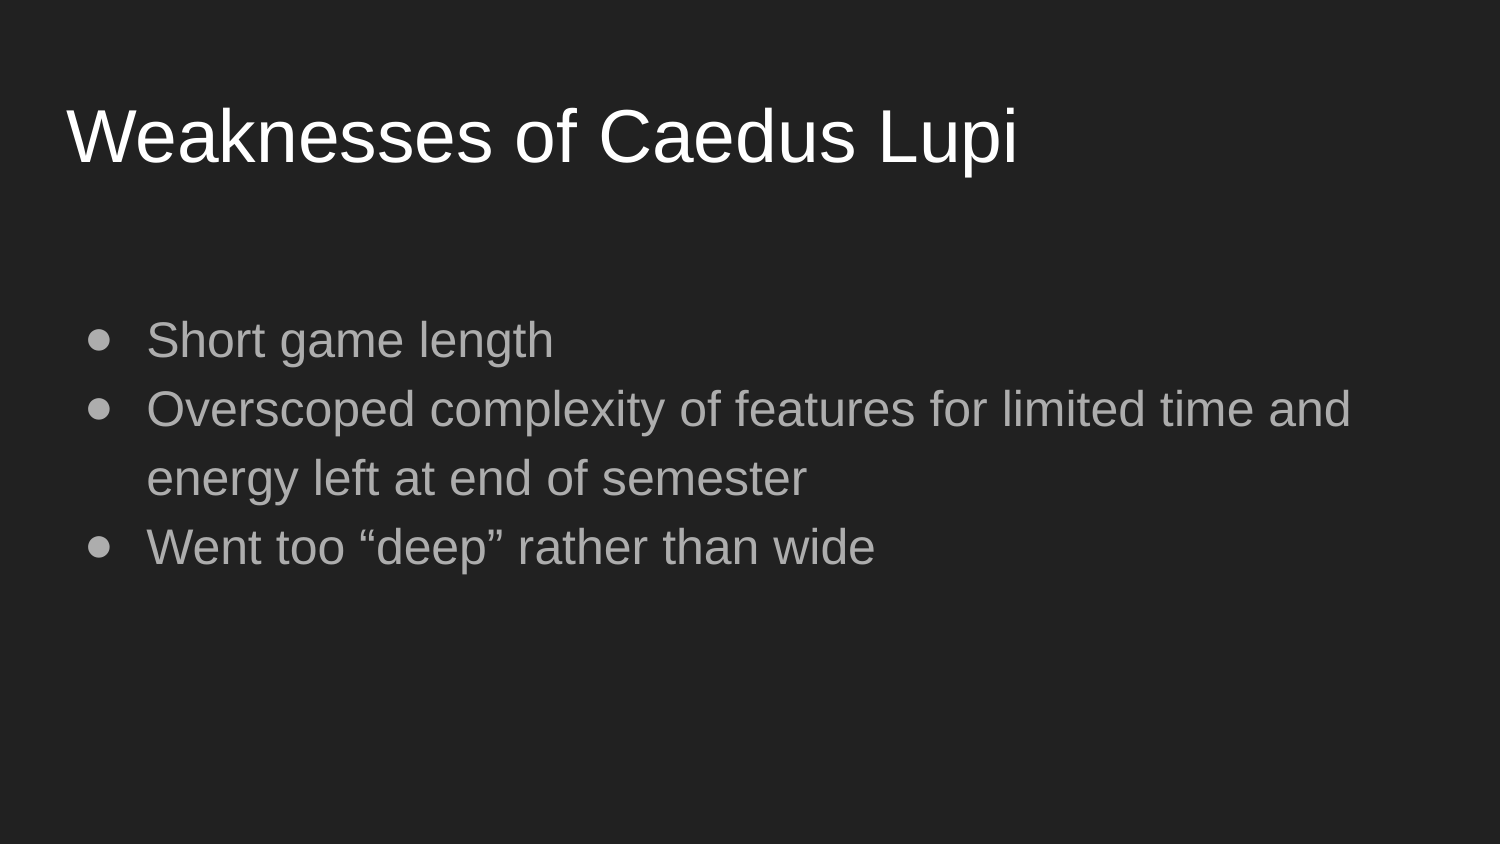

# Weaknesses of Caedus Lupi
Short game length
Overscoped complexity of features for limited time and energy left at end of semester
Went too “deep” rather than wide